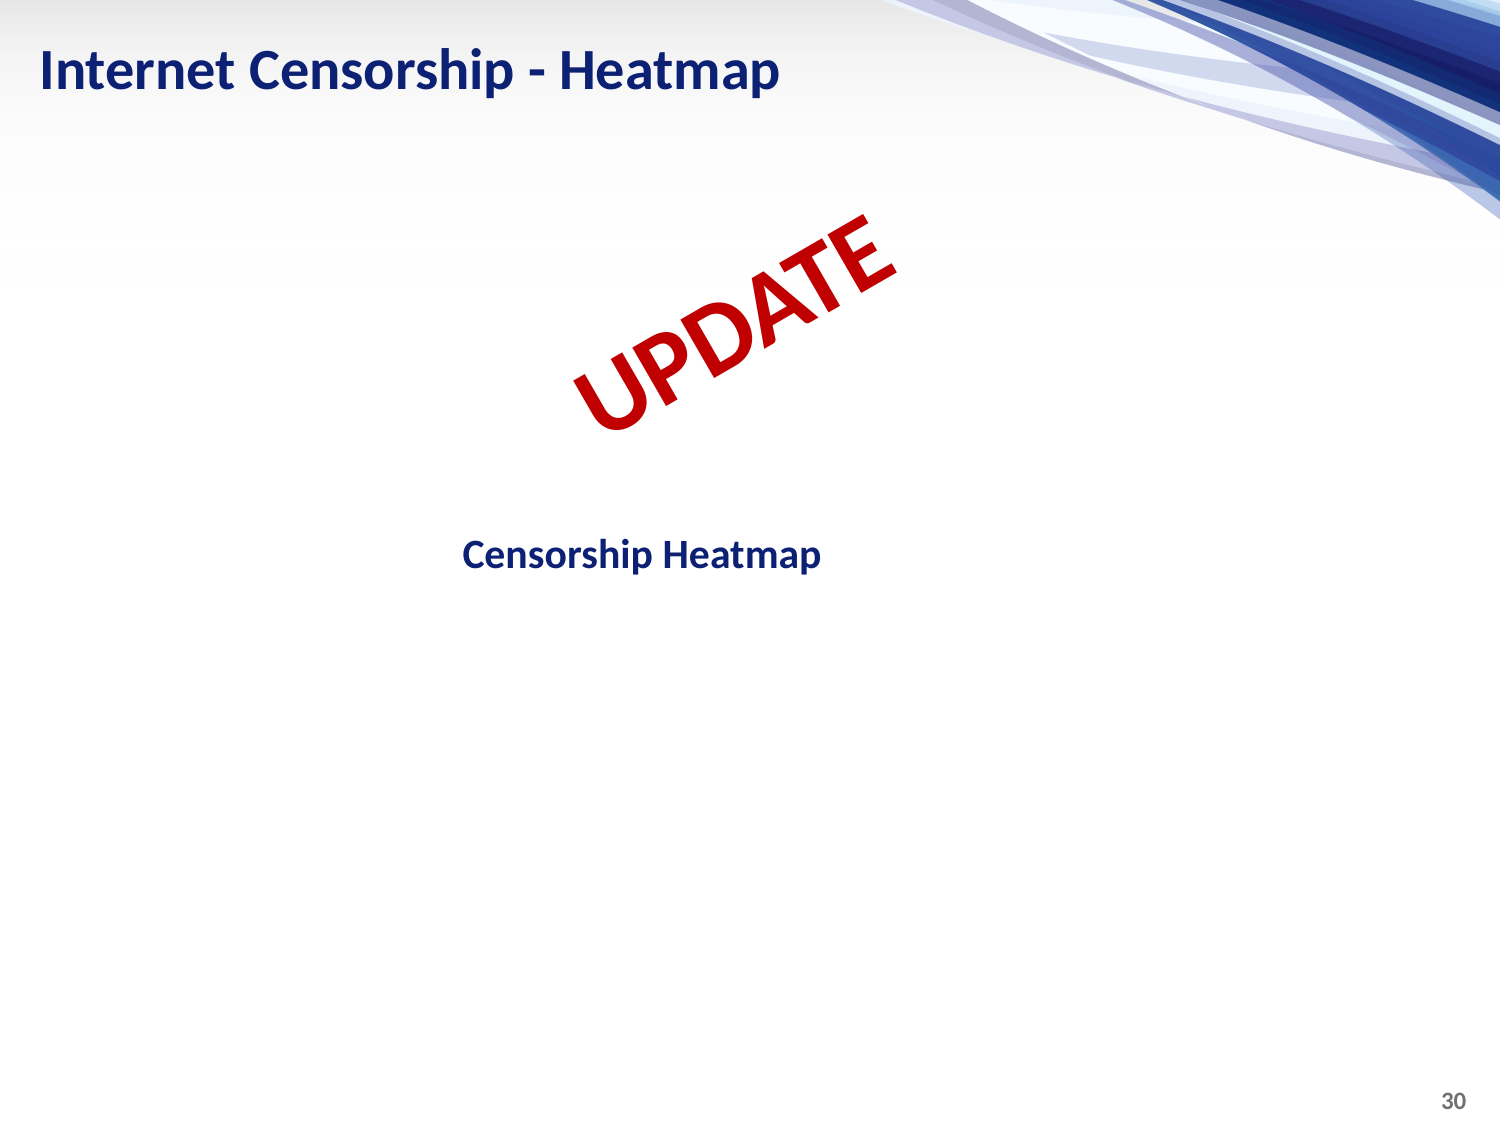

# Internet Censorship - Heatmap
UPDATE
Censorship Heatmap